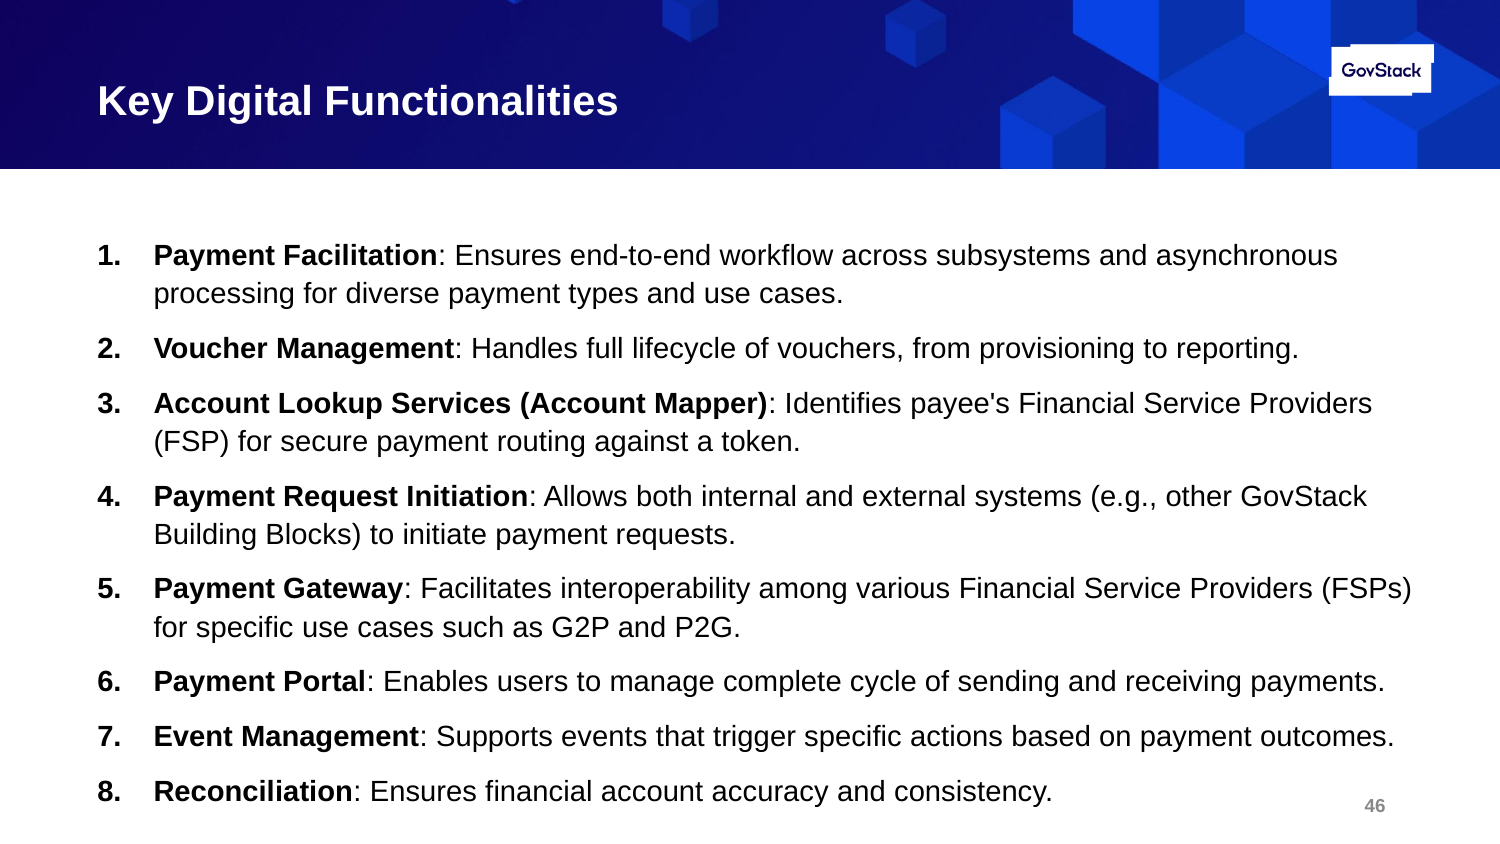

# Key Digital Functionalities

Payment Facilitation: Ensures end-to-end workflow across subsystems and asynchronous processing for diverse payment types and use cases.
Voucher Management: Handles full lifecycle of vouchers, from provisioning to reporting.
Account Lookup Services (Account Mapper): Identifies payee's Financial Service Providers (FSP) for secure payment routing against a token.
Payment Request Initiation: Allows both internal and external systems (e.g., other GovStack Building Blocks) to initiate payment requests.
Payment Gateway: Facilitates interoperability among various Financial Service Providers (FSPs) for specific use cases such as G2P and P2G.
Payment Portal: Enables users to manage complete cycle of sending and receiving payments.
Event Management: Supports events that trigger specific actions based on payment outcomes.
Reconciliation: Ensures financial account accuracy and consistency.
46